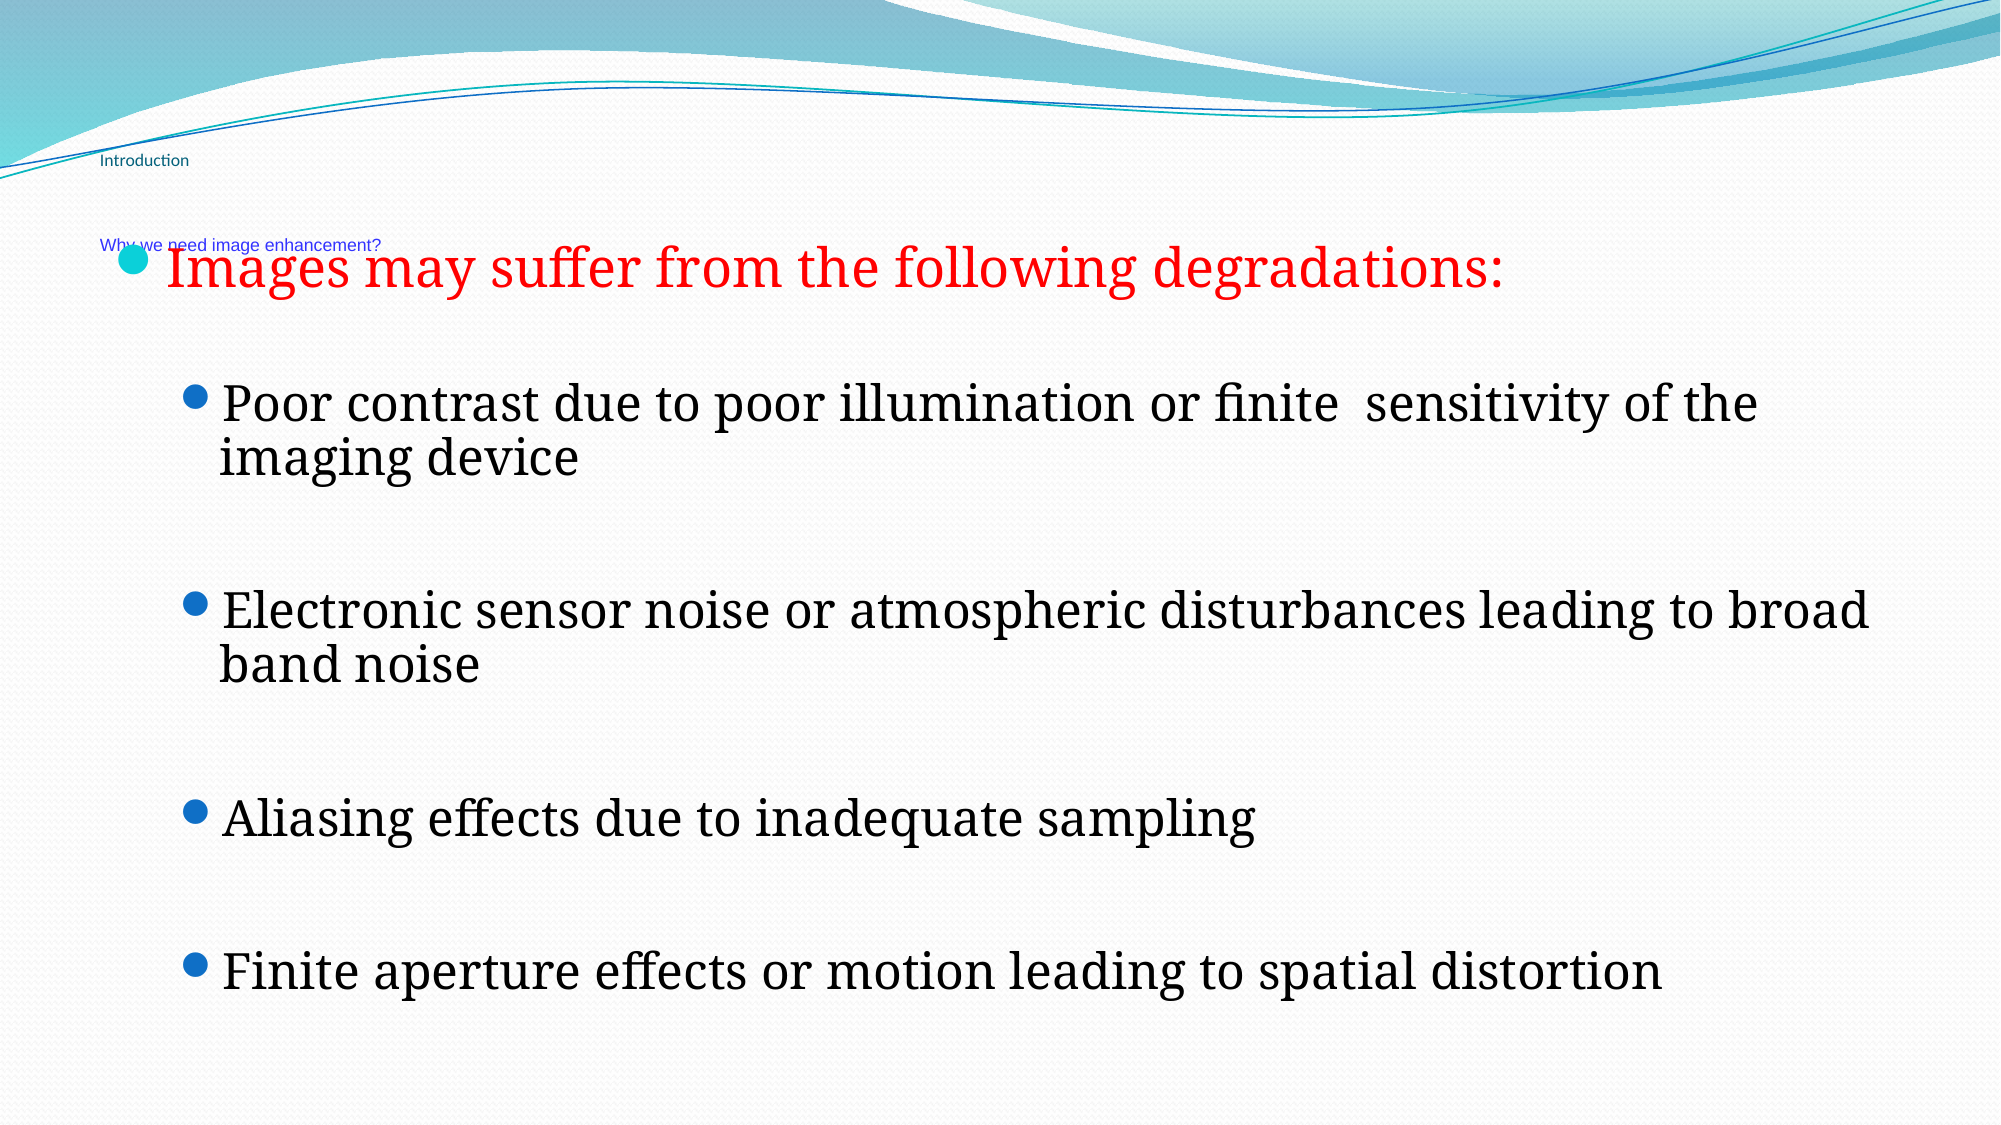

# Introduction Why we need image enhancement?
Images may suffer from the following degradations:

Poor contrast due to poor illumination or finite  sensitivity of the imaging device

Electronic sensor noise or atmospheric disturbances leading to broad band noise

Aliasing effects due to inadequate sampling

Finite aperture effects or motion leading to spatial distortion